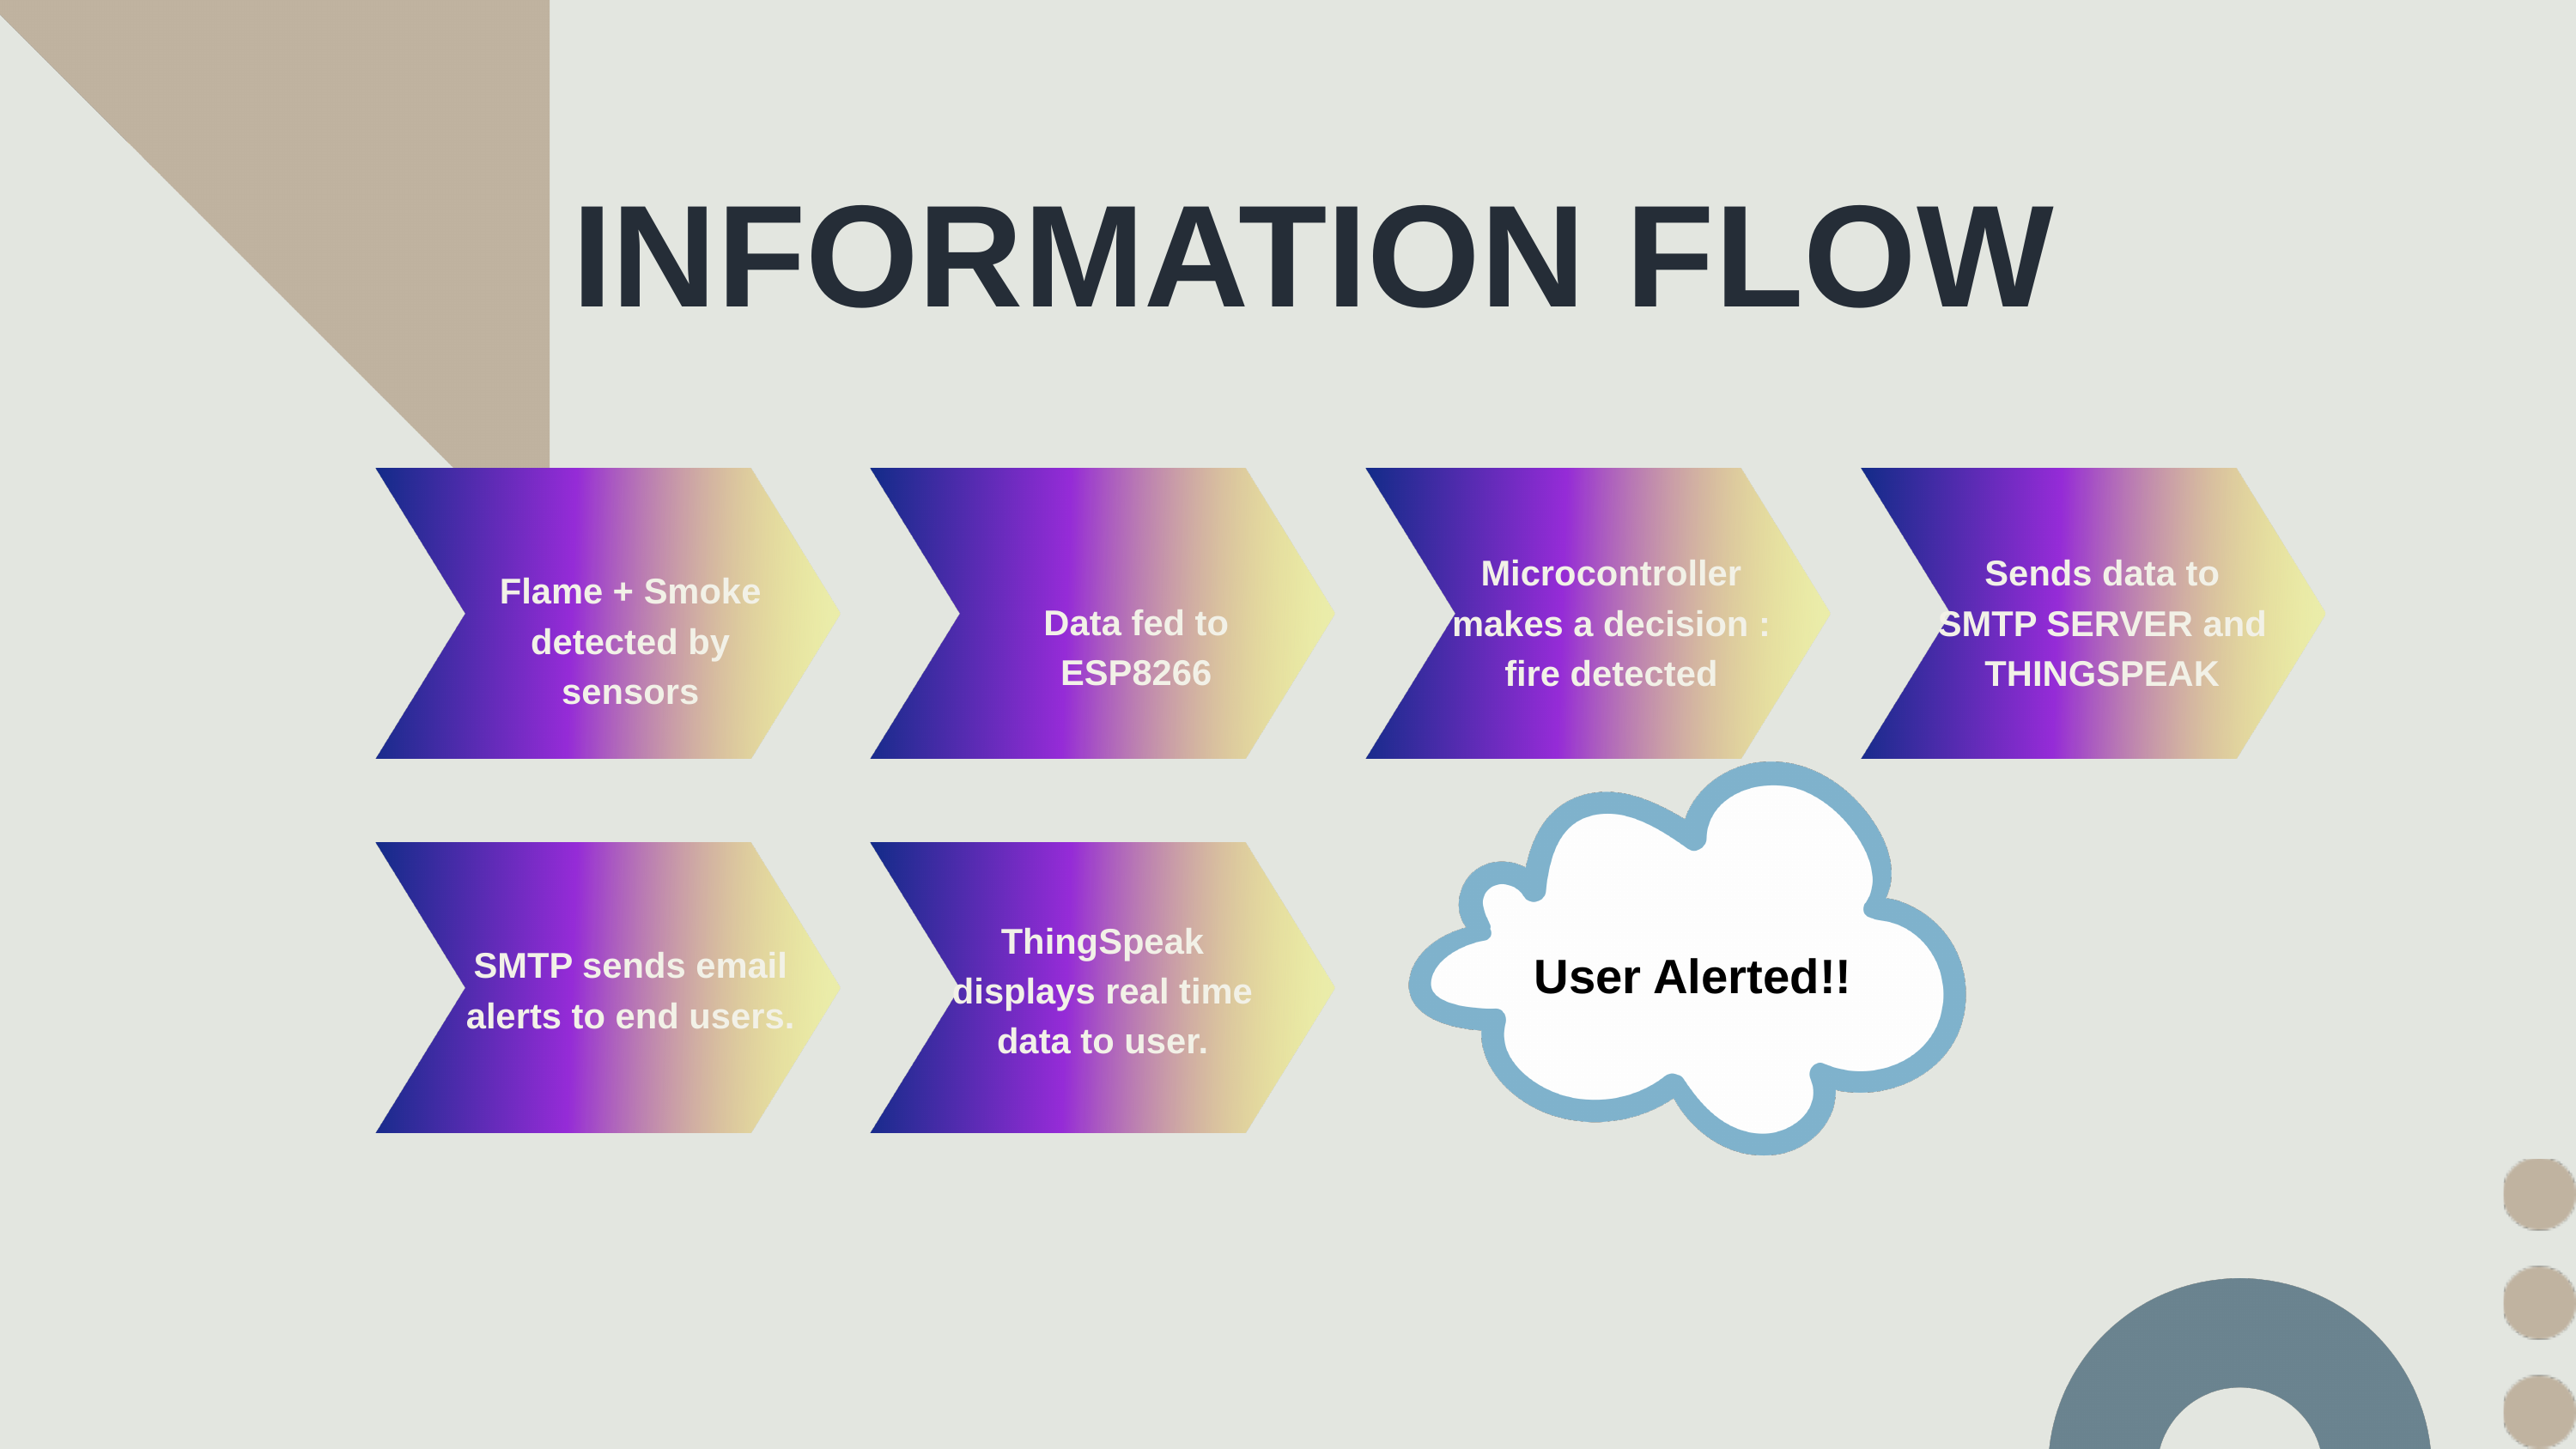

INFORMATION FLOW

Microcontroller makes a decision : fire detected

Sends data to SMTP SERVER and THINGSPEAK
Flame + Smoke detected by sensors
Data fed to ESP8266

ThingSpeak displays real time data to user.
SMTP sends email alerts to end users.
User Alerted!!